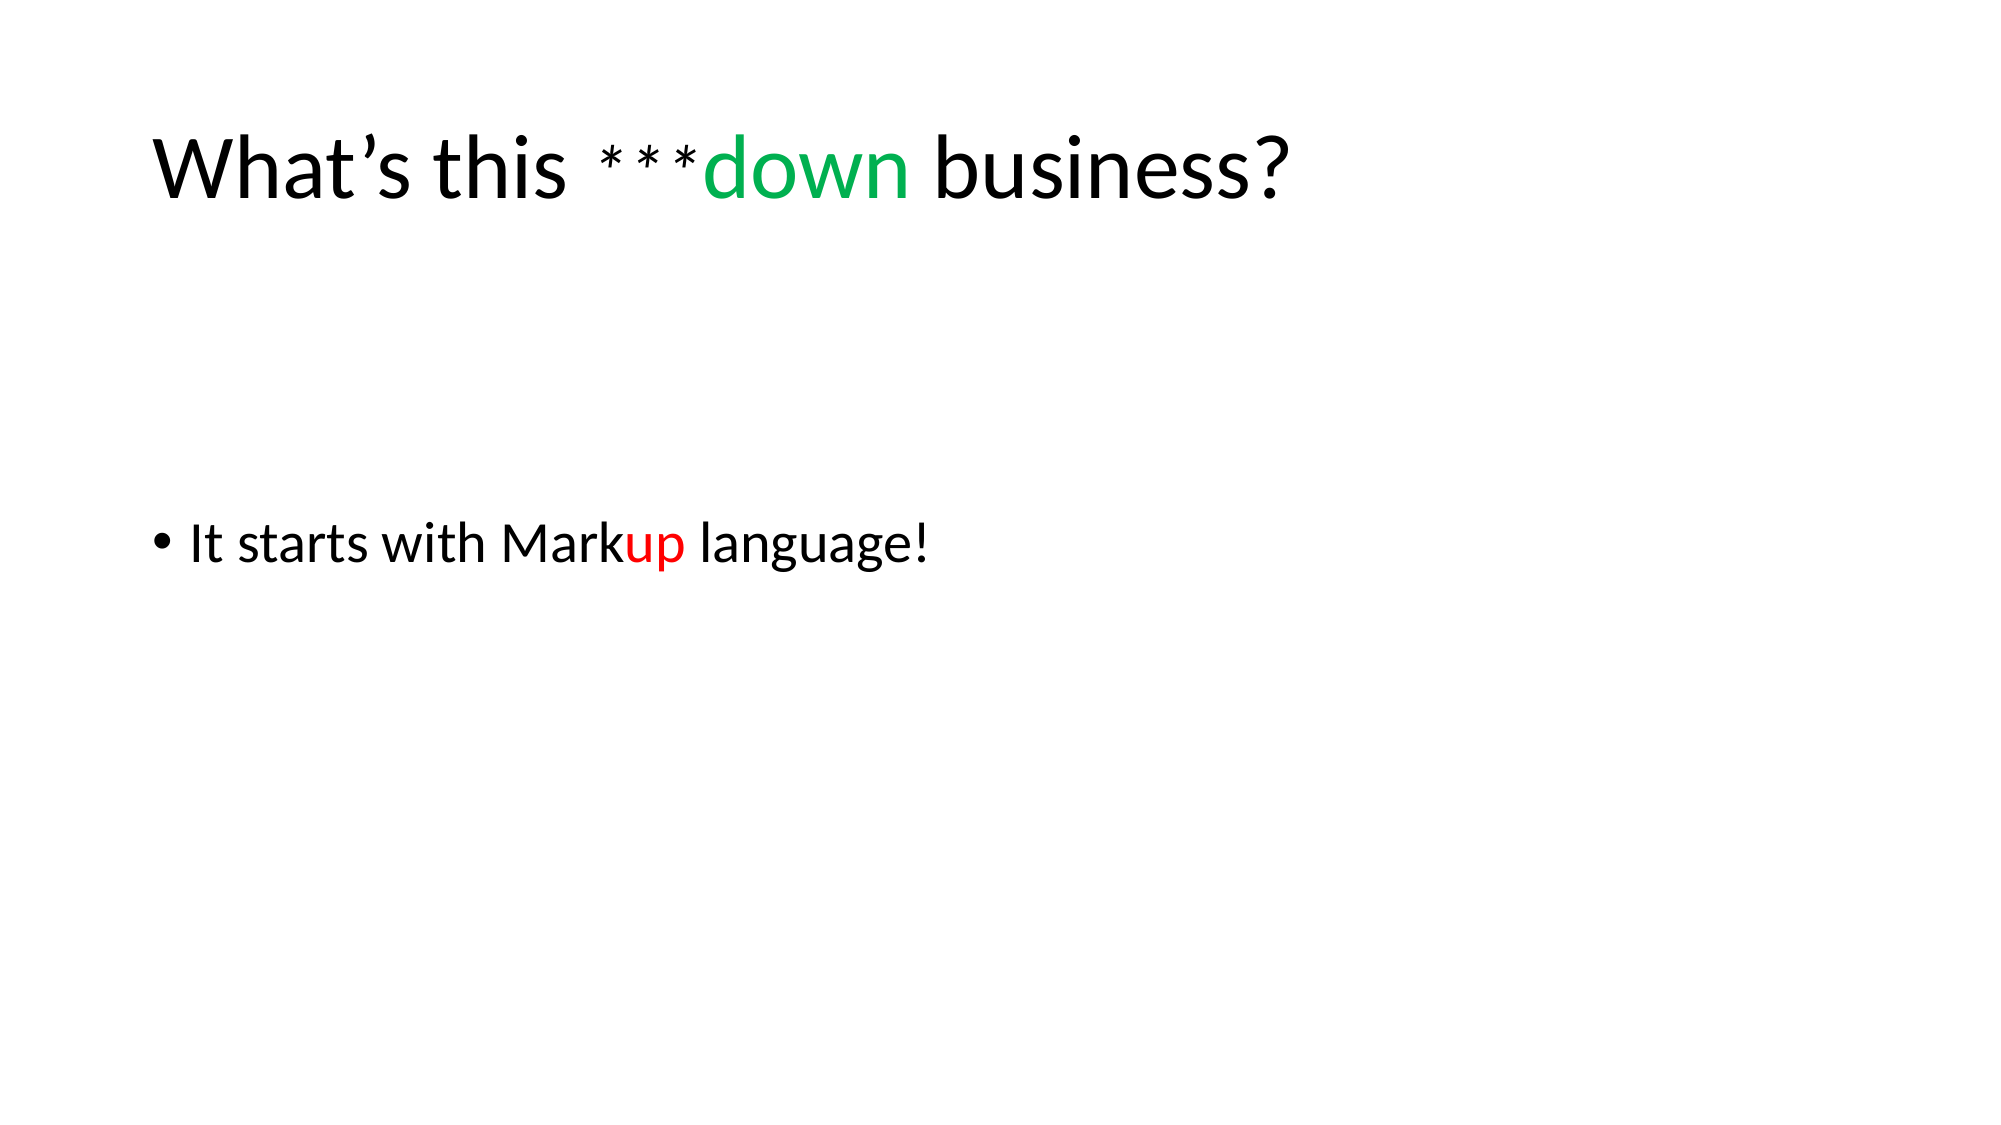

# What’s this ***down business?
It starts with Markup language!